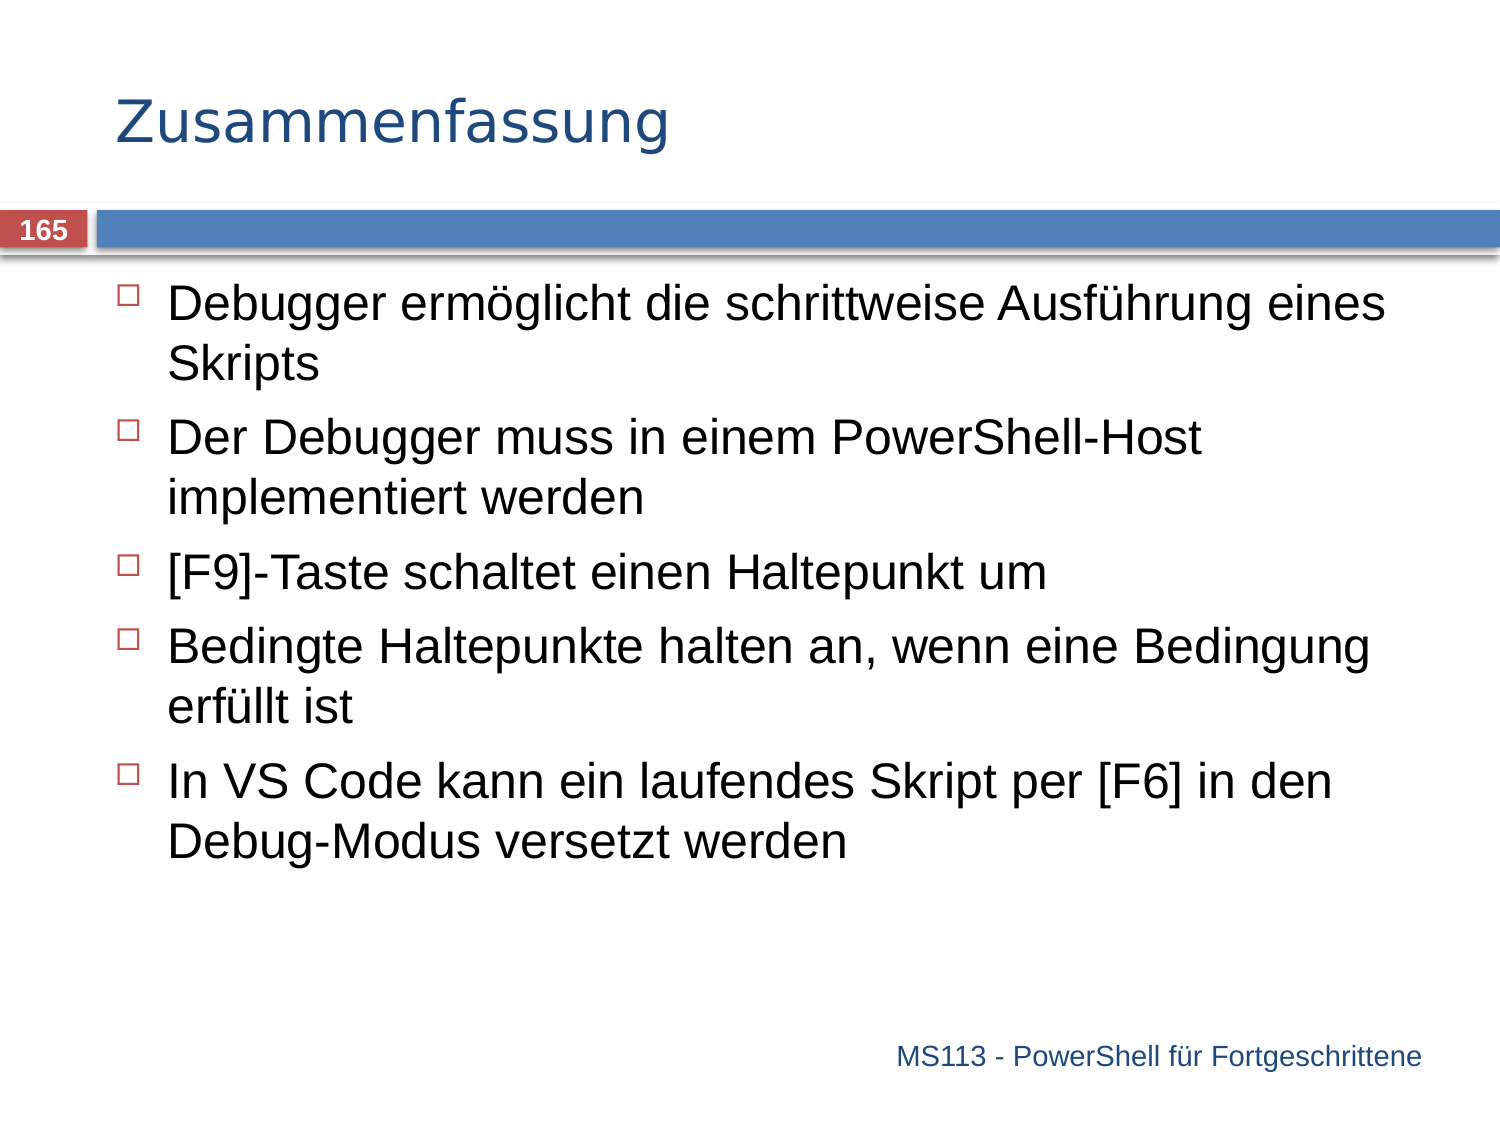

# Zusammenfassung
165
Debugger ermöglicht die schrittweise Ausführung eines Skripts
Der Debugger muss in einem PowerShell-Host implementiert werden
[F9]-Taste schaltet einen Haltepunkt um
Bedingte Haltepunkte halten an, wenn eine Bedingung erfüllt ist
In VS Code kann ein laufendes Skript per [F6] in den Debug-Modus versetzt werden
MS113 - PowerShell für Fortgeschrittene